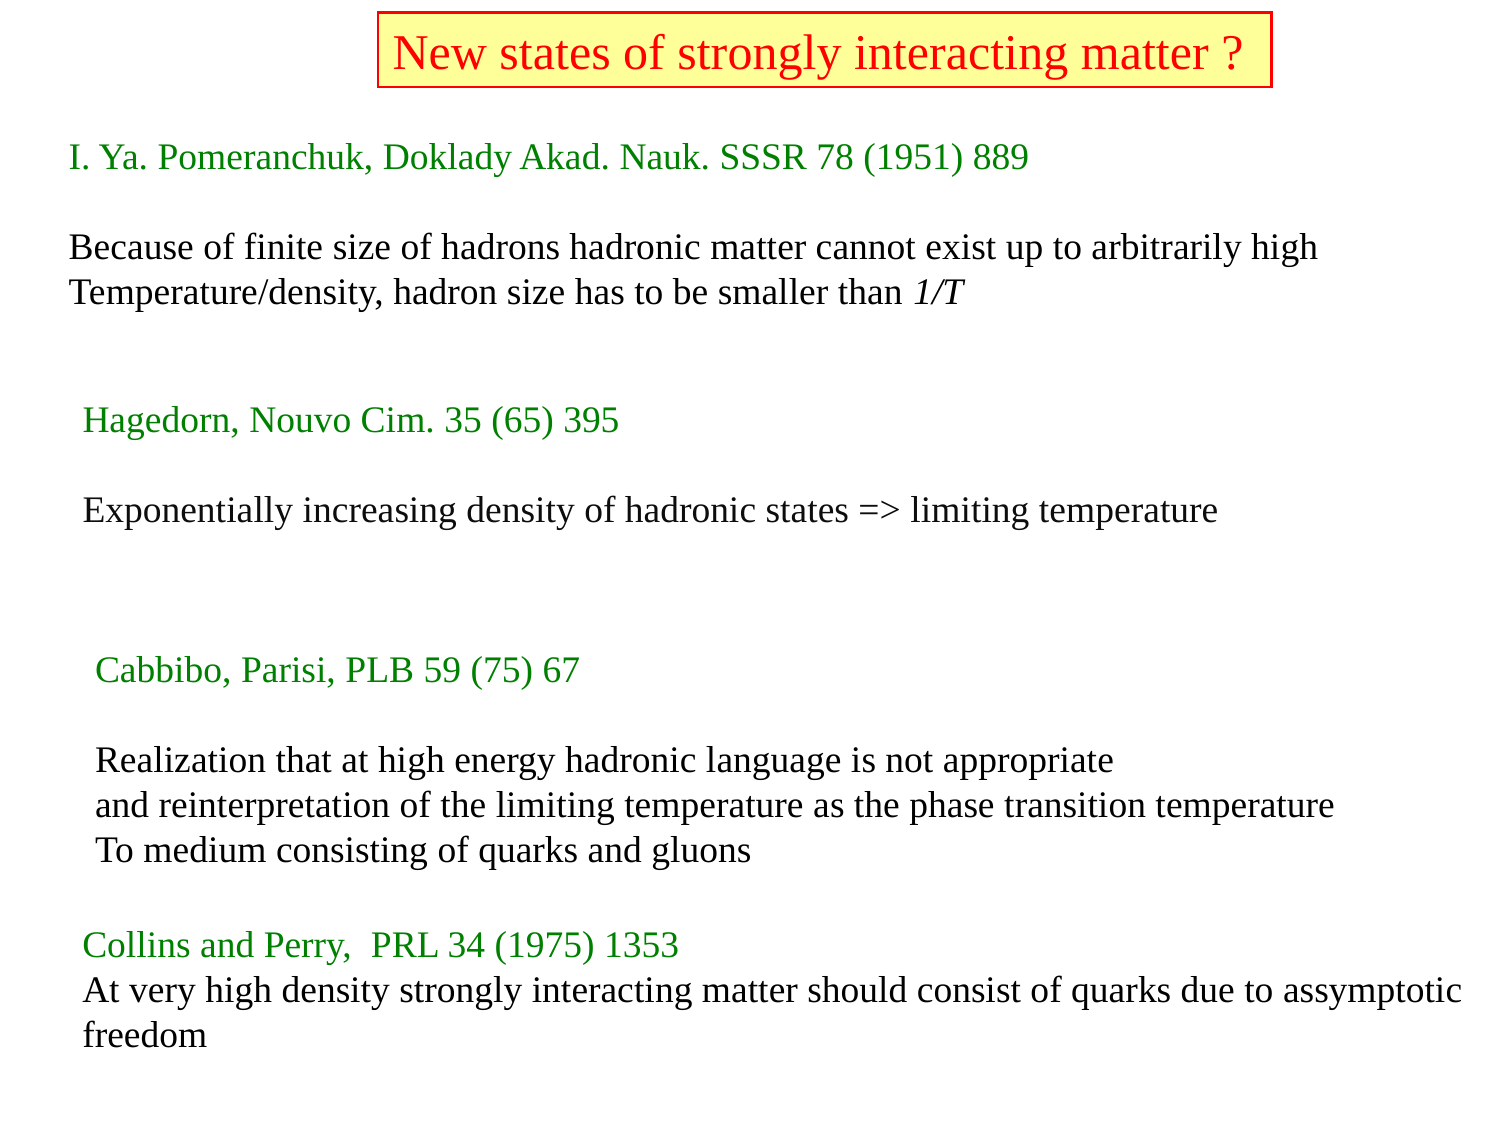

New states of strongly interacting matter ?
I. Ya. Pomeranchuk, Doklady Akad. Nauk. SSSR 78 (1951) 889

Because of finite size of hadrons hadronic matter cannot exist up to arbitrarily high
Temperature/density, hadron size has to be smaller than 1/T
Hagedorn, Nouvo Cim. 35 (65) 395

Exponentially increasing density of hadronic states => limiting temperature
Cabbibo, Parisi, PLB 59 (75) 67

Realization that at high energy hadronic language is not appropriate
and reinterpretation of the limiting temperature as the phase transition temperature
To medium consisting of quarks and gluons
Collins and Perry,  PRL 34 (1975) 1353
At very high density strongly interacting matter should consist of quarks due to assymptotic
freedom